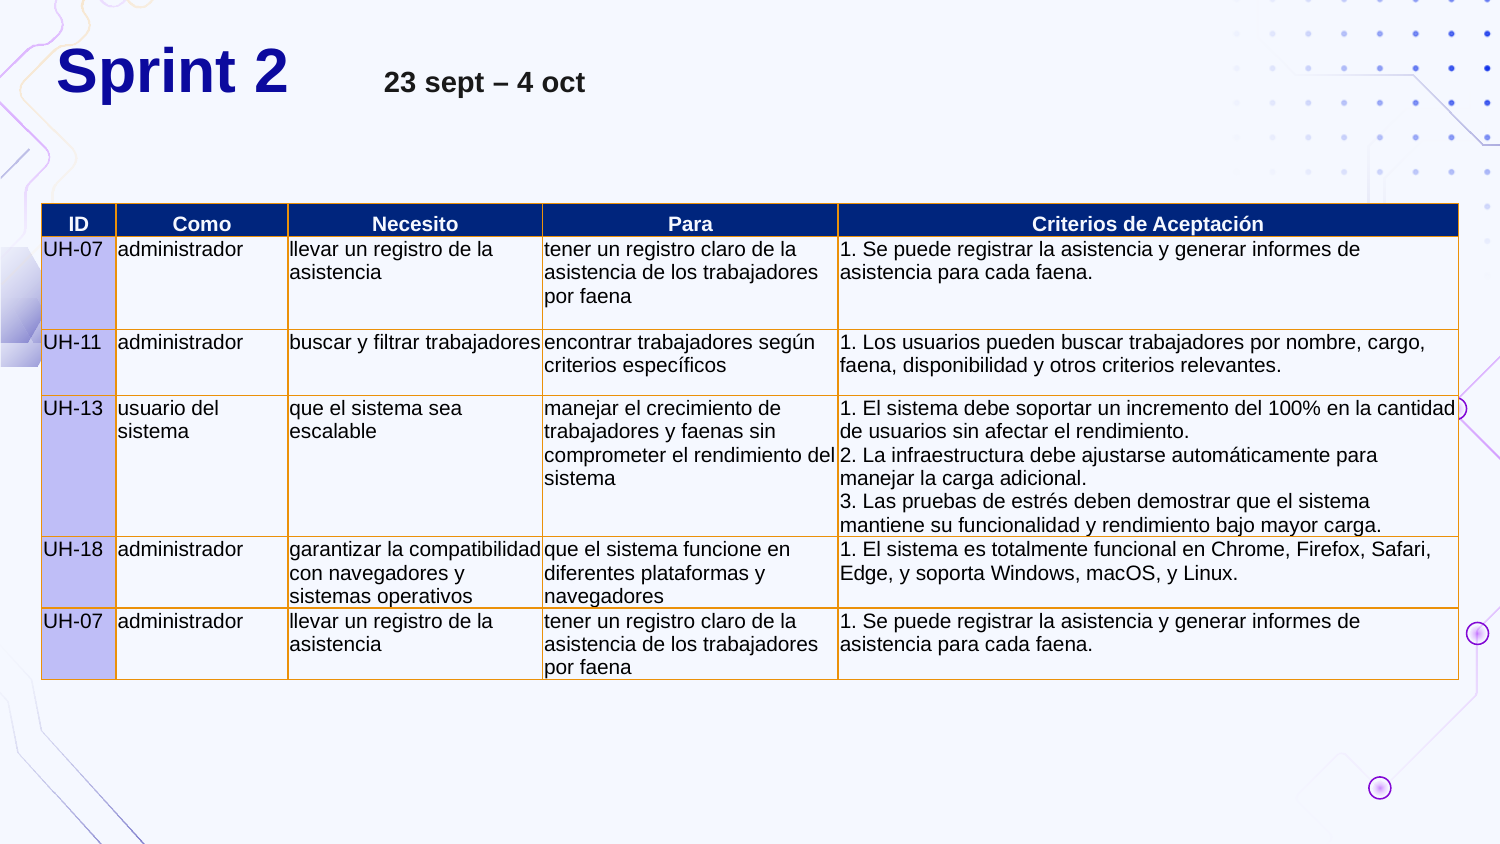

# Sprint 2
23 sept – 4 oct
| ID | Como | Necesito | Para | Criterios de Aceptación |
| --- | --- | --- | --- | --- |
| UH-07 | administrador | llevar un registro de la asistencia | tener un registro claro de la asistencia de los trabajadores por faena | 1. Se puede registrar la asistencia y generar informes de asistencia para cada faena. |
| UH-11 | administrador | buscar y filtrar trabajadores | encontrar trabajadores según criterios específicos | 1. Los usuarios pueden buscar trabajadores por nombre, cargo, faena, disponibilidad y otros criterios relevantes. |
| UH-13 | usuario del sistema | que el sistema sea escalable | manejar el crecimiento de trabajadores y faenas sin comprometer el rendimiento del sistema | 1. El sistema debe soportar un incremento del 100% en la cantidad de usuarios sin afectar el rendimiento. 2. La infraestructura debe ajustarse automáticamente para manejar la carga adicional. 3. Las pruebas de estrés deben demostrar que el sistema mantiene su funcionalidad y rendimiento bajo mayor carga. |
| UH-18 | administrador | garantizar la compatibilidad con navegadores y sistemas operativos | que el sistema funcione en diferentes plataformas y navegadores | 1. El sistema es totalmente funcional en Chrome, Firefox, Safari, Edge, y soporta Windows, macOS, y Linux. |
| UH-07 | administrador | llevar un registro de la asistencia | tener un registro claro de la asistencia de los trabajadores por faena | 1. Se puede registrar la asistencia y generar informes de asistencia para cada faena. |